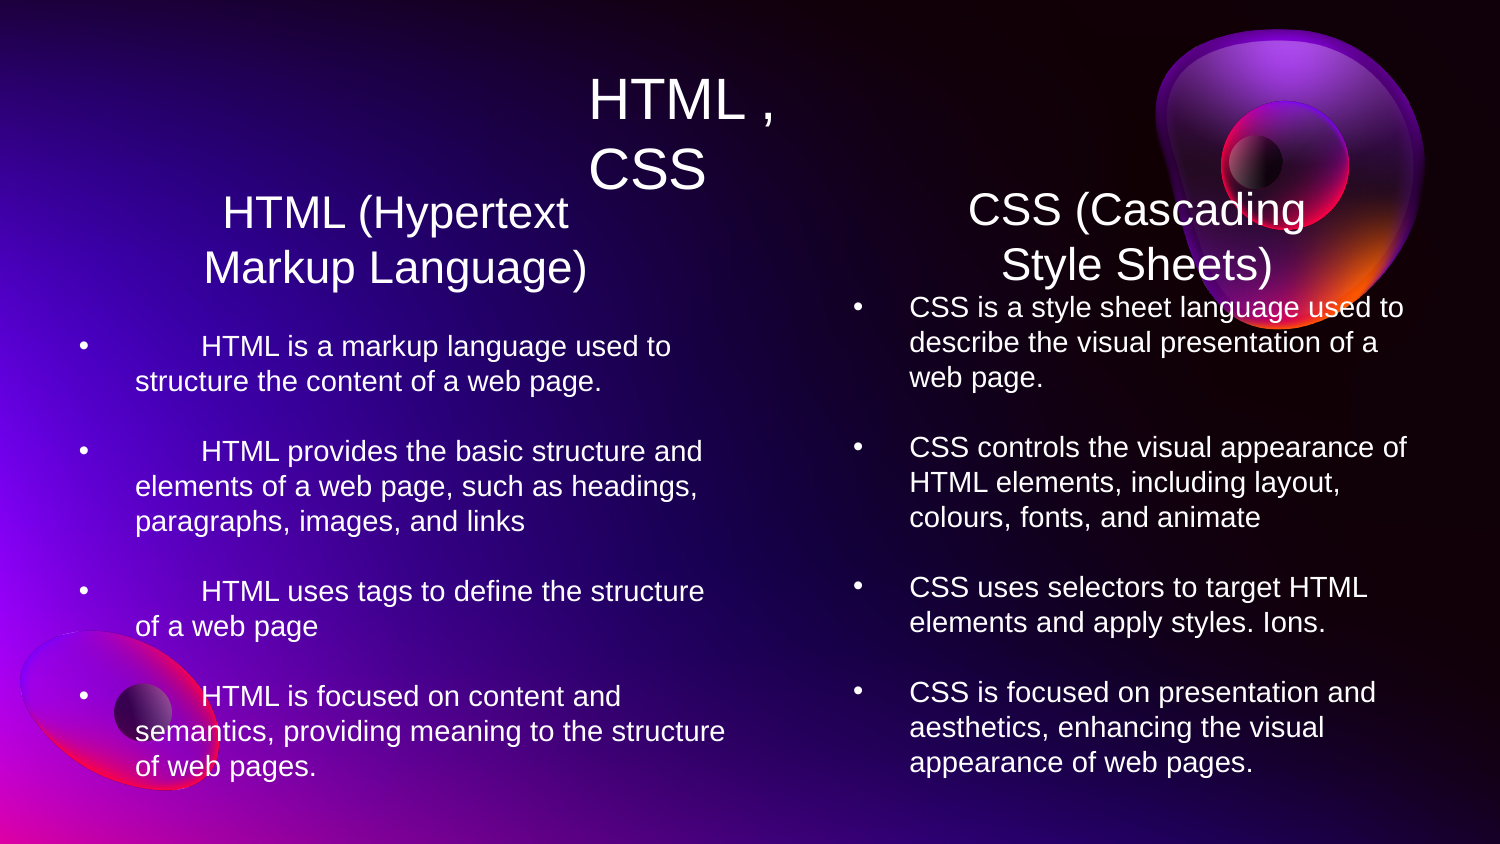

# HTML , CSS
CSS (Cascading Style Sheets)
HTML (Hypertext Markup Language)
CSS is a style sheet language used to describe the visual presentation of a web page.

CSS controls the visual appearance of HTML elements, including layout, colours, fonts, and animate

CSS uses selectors to target HTML elements and apply styles. Ions.

CSS is focused on presentation and aesthetics, enhancing the visual appearance of web pages.
        HTML is a markup language used to structure the content of a web page.

        HTML provides the basic structure and elements of a web page, such as headings, paragraphs, images, and links

        HTML uses tags to define the structure of a web page

        HTML is focused on content and semantics, providing meaning to the structure of web pages.